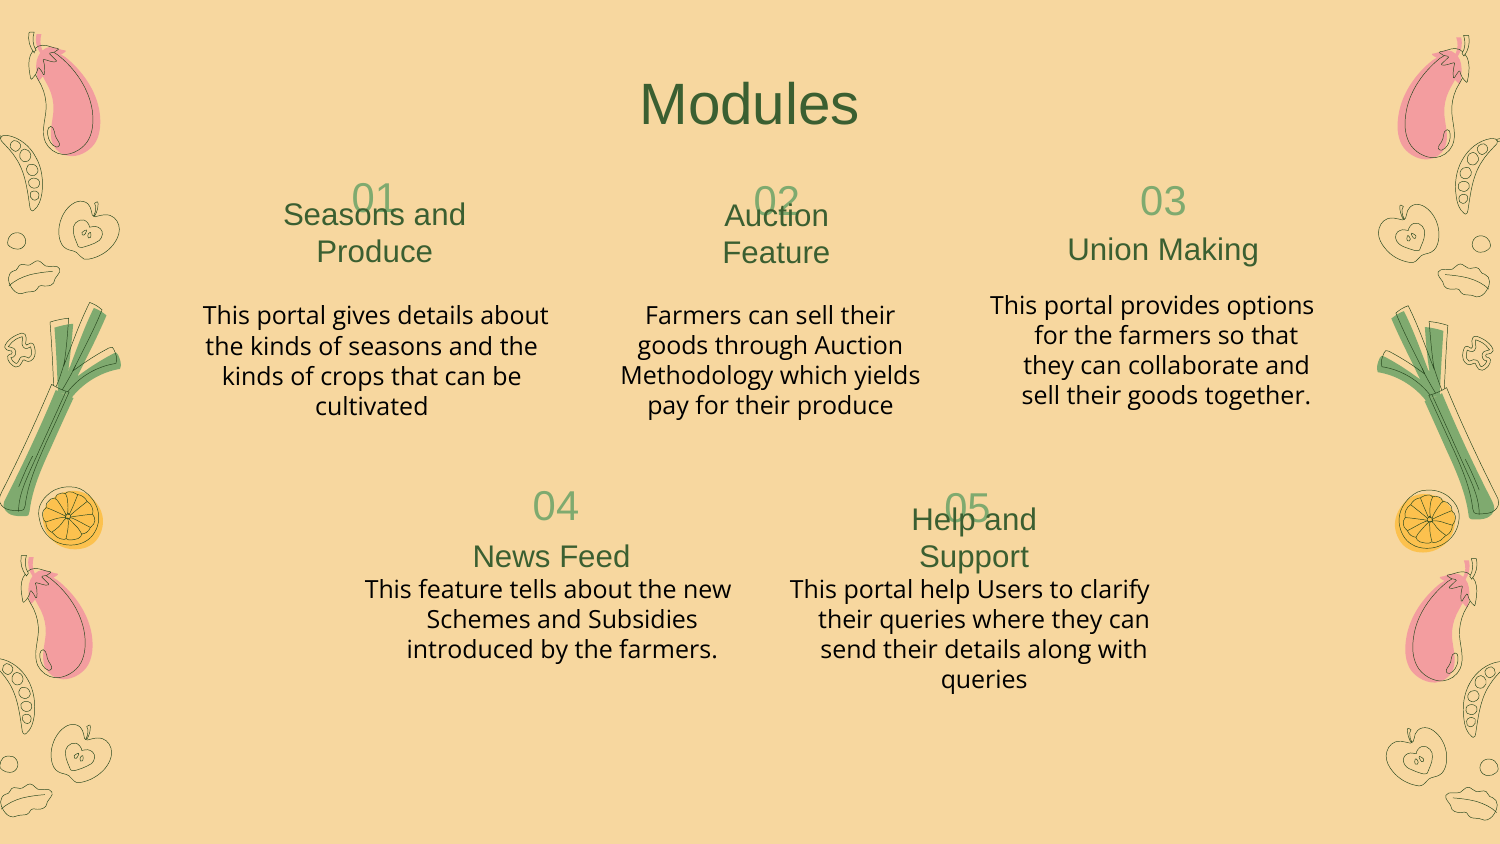

# Modules
01
02
03
Seasons and Produce
Auction Feature
Union Making
This portal provides options for the farmers so that they can collaborate and sell their goods together.
 This portal gives details about the kinds of seasons and the kinds of crops that can be cultivated
Farmers can sell their goods through Auction Methodology which yields pay for their produce
04
05
News Feed
Help and Support
This feature tells about the new Schemes and Subsidies introduced by the farmers.
This portal help Users to clarify their queries where they can send their details along with queries